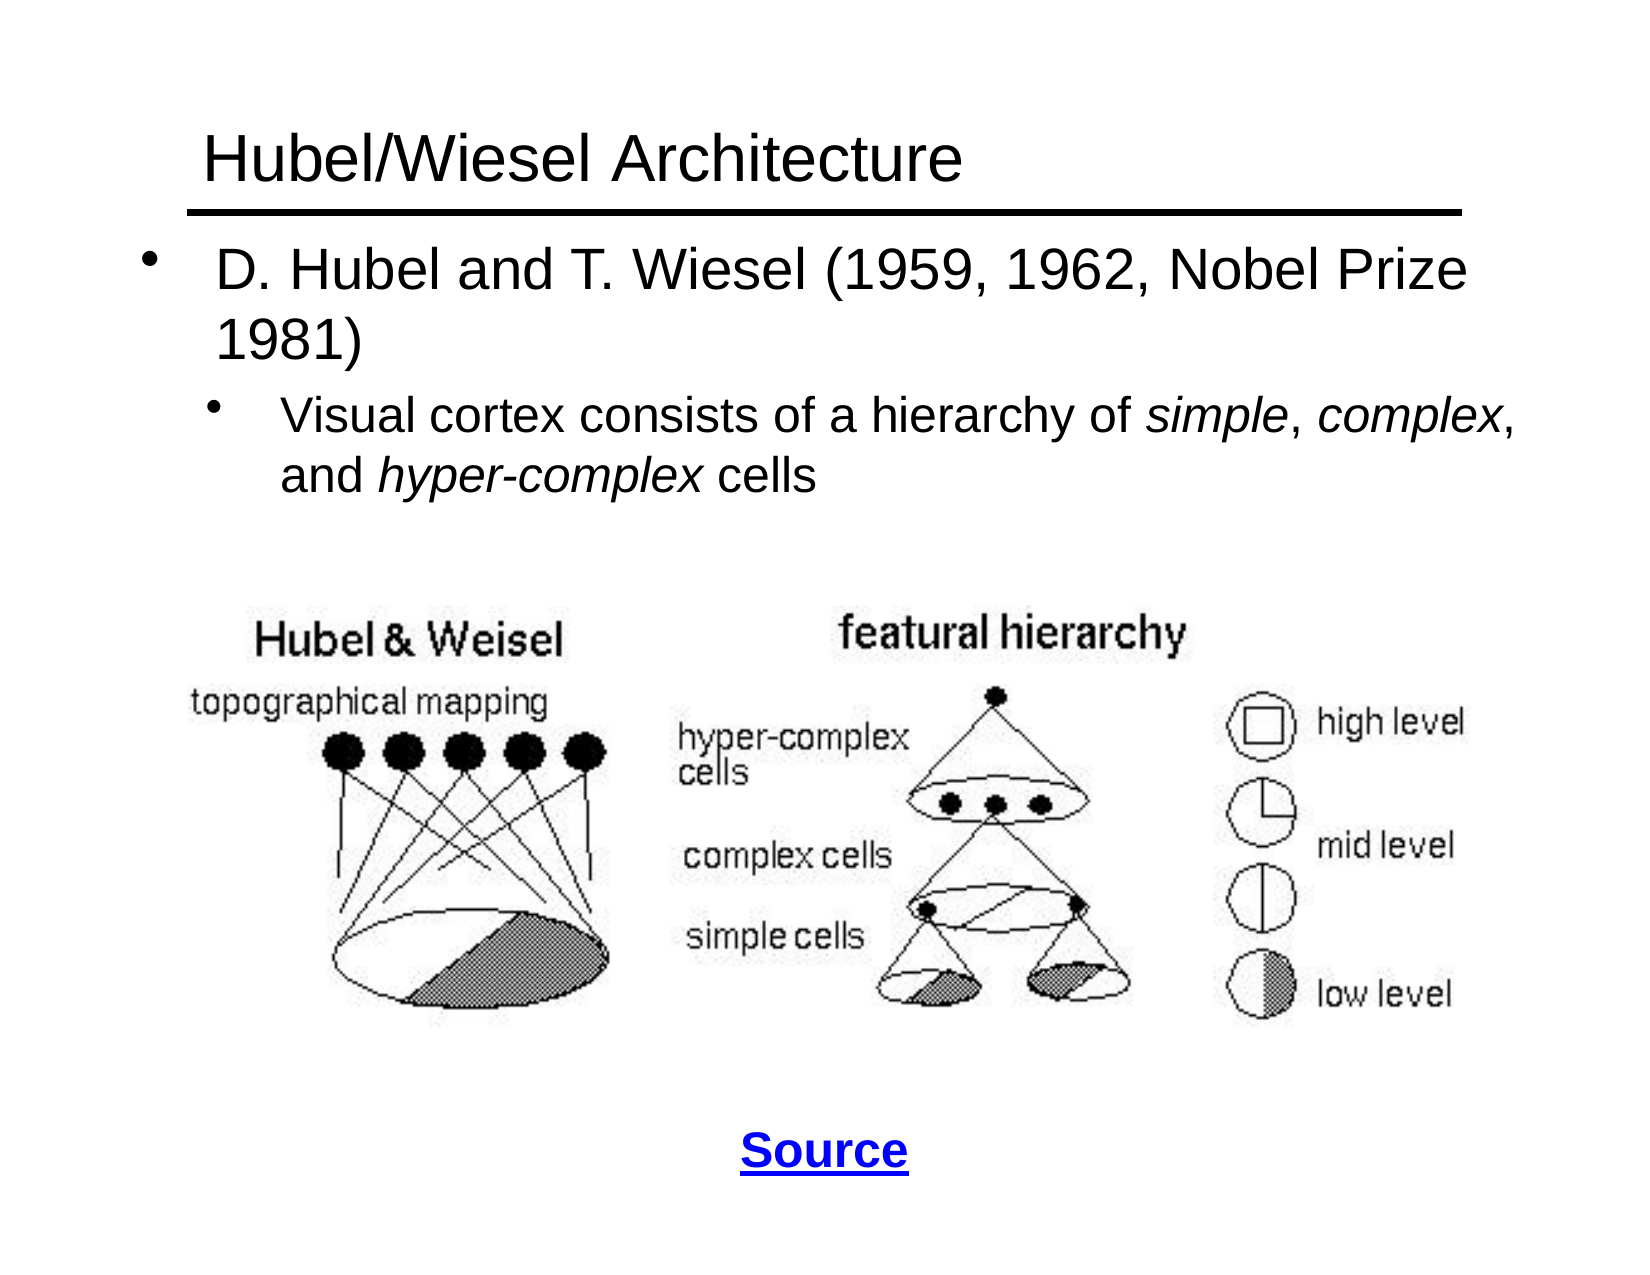

# Hubel/Wiesel Architecture
D. Hubel and T. Wiesel (1959, 1962, Nobel Prize 1981)
Visual cortex consists of a hierarchy of simple, complex, and hyper-complex cells

Source